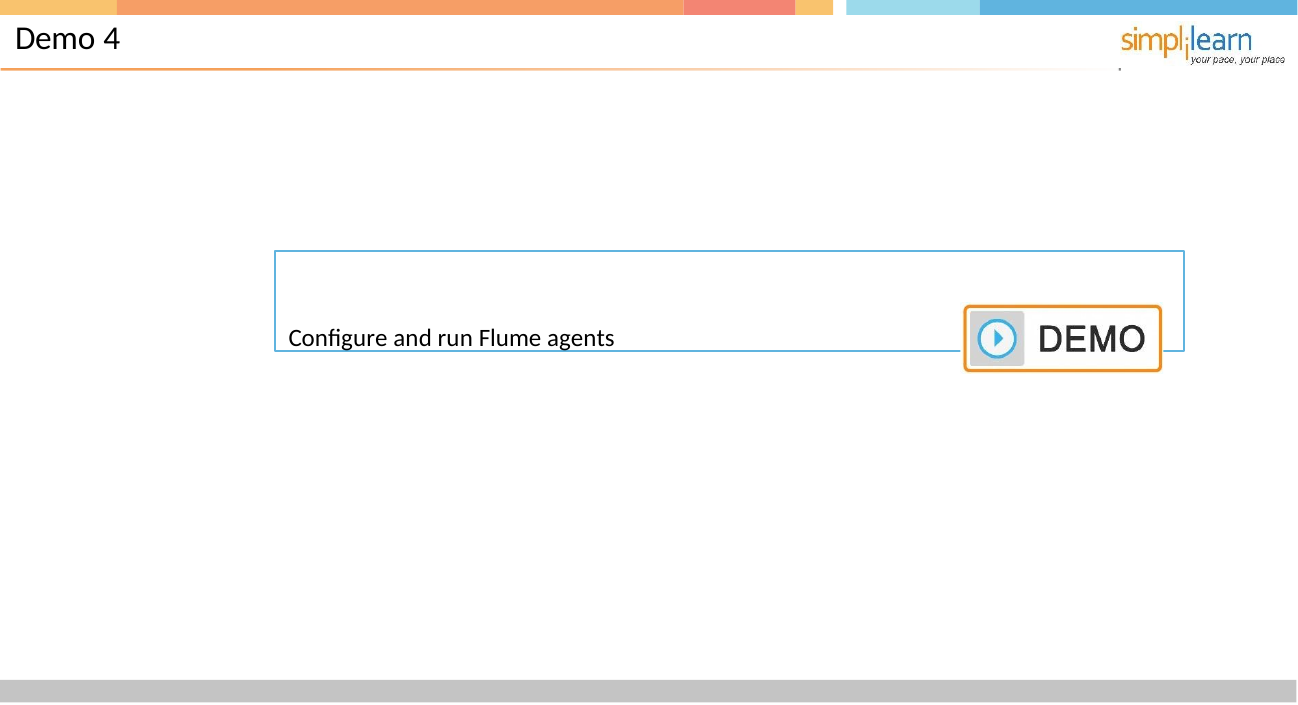

# Demo 4

Configure and run Flume agents